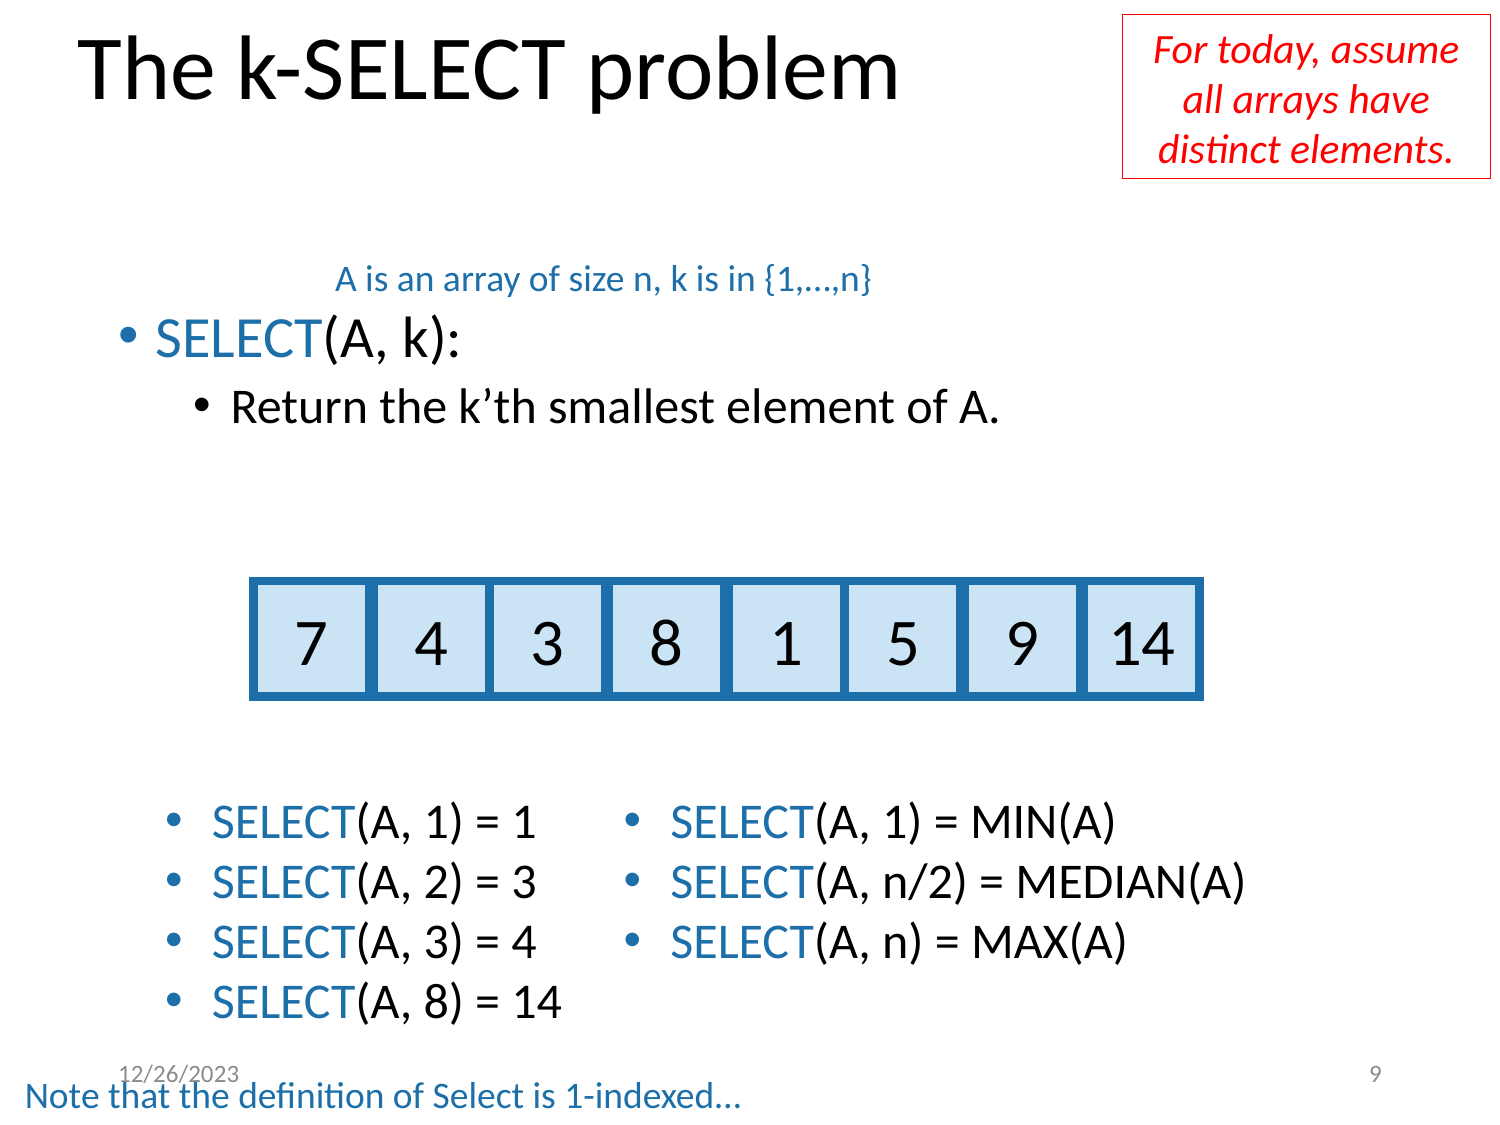

For today, assume all arrays have distinct elements.
# The k-SELECT problem
A is an array of size n, k is in {1,…,n}
SELECT(A, k):
Return the k’th smallest element of A.
7
4
3
8
1
5
9
14
SELECT(A, 1) = 1
SELECT(A, 2) = 3
SELECT(A, 3) = 4
SELECT(A, 8) = 14
SELECT(A, 1) = MIN(A)
SELECT(A, n/2) = MEDIAN(A)
SELECT(A, n) = MAX(A)
12/26/2023
9
Note that the definition of Select is 1-indexed…